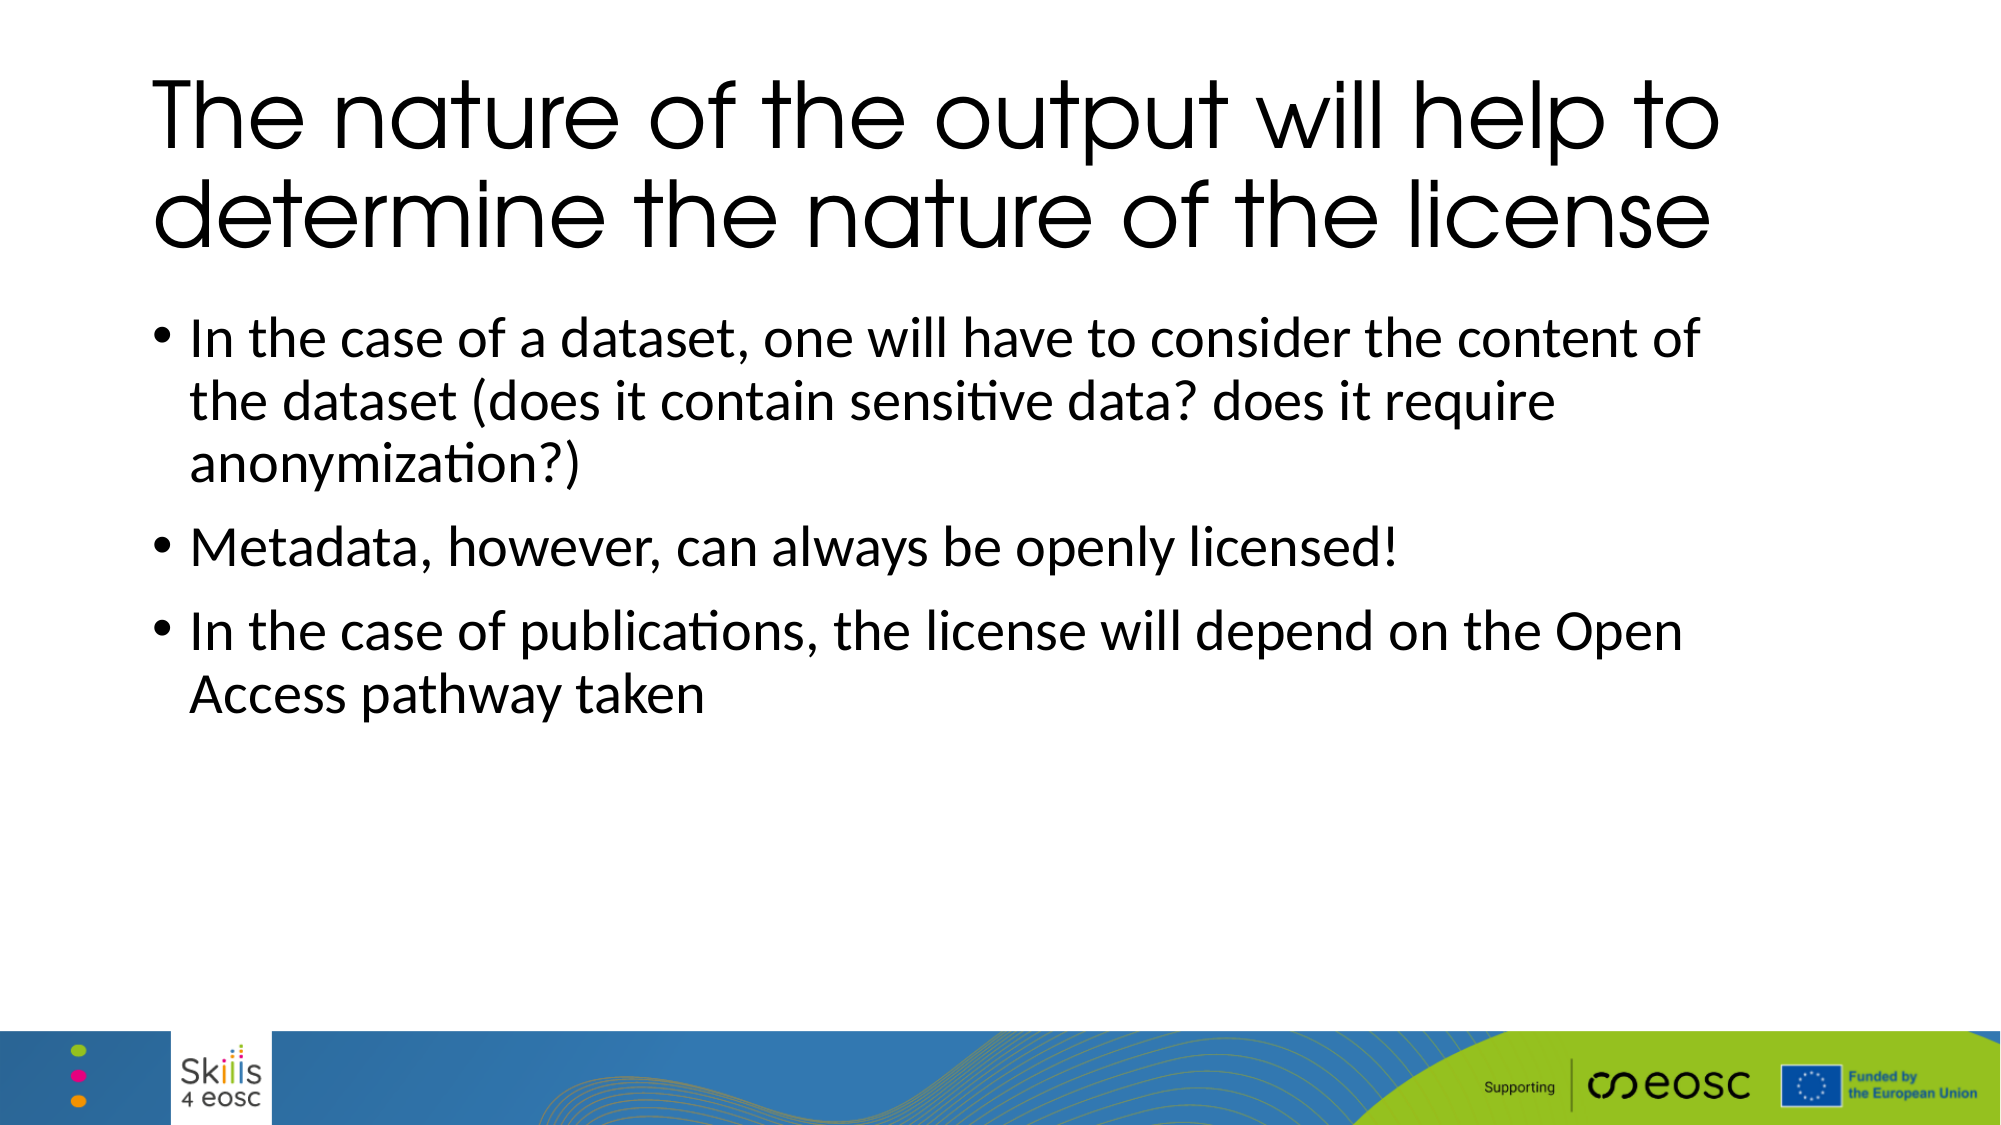

# The nature of the output will help to determine the nature of the license
In the case of a dataset, one will have to consider the content of the dataset (does it contain sensitive data? does it require anonymization?)
Metadata, however, can always be openly licensed!
In the case of publications, the license will depend on the Open Access pathway taken